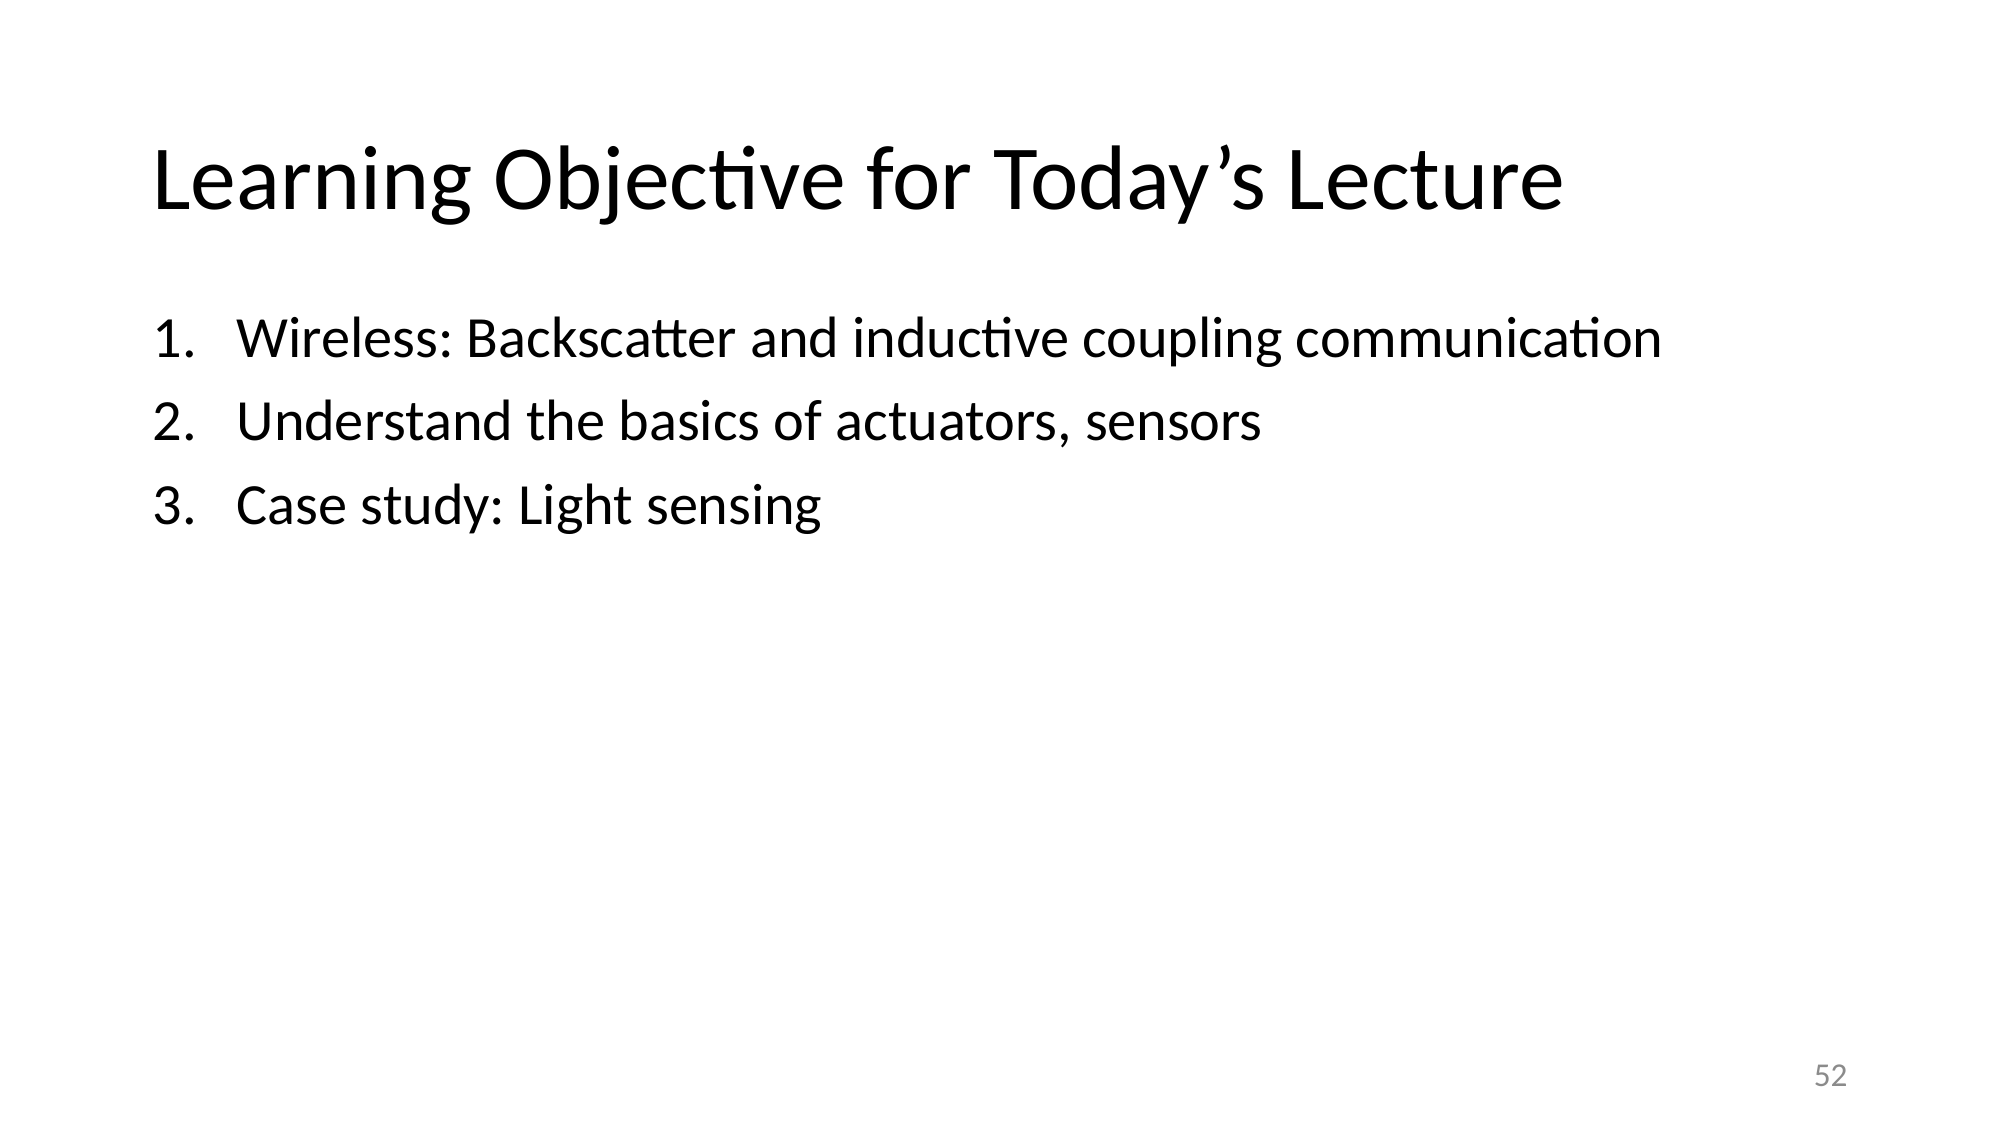

# Learning Objective for Today’s Lecture
Wireless: Backscatter and inductive coupling communication
Understand the basics of actuators, sensors
Case study: Light sensing

52